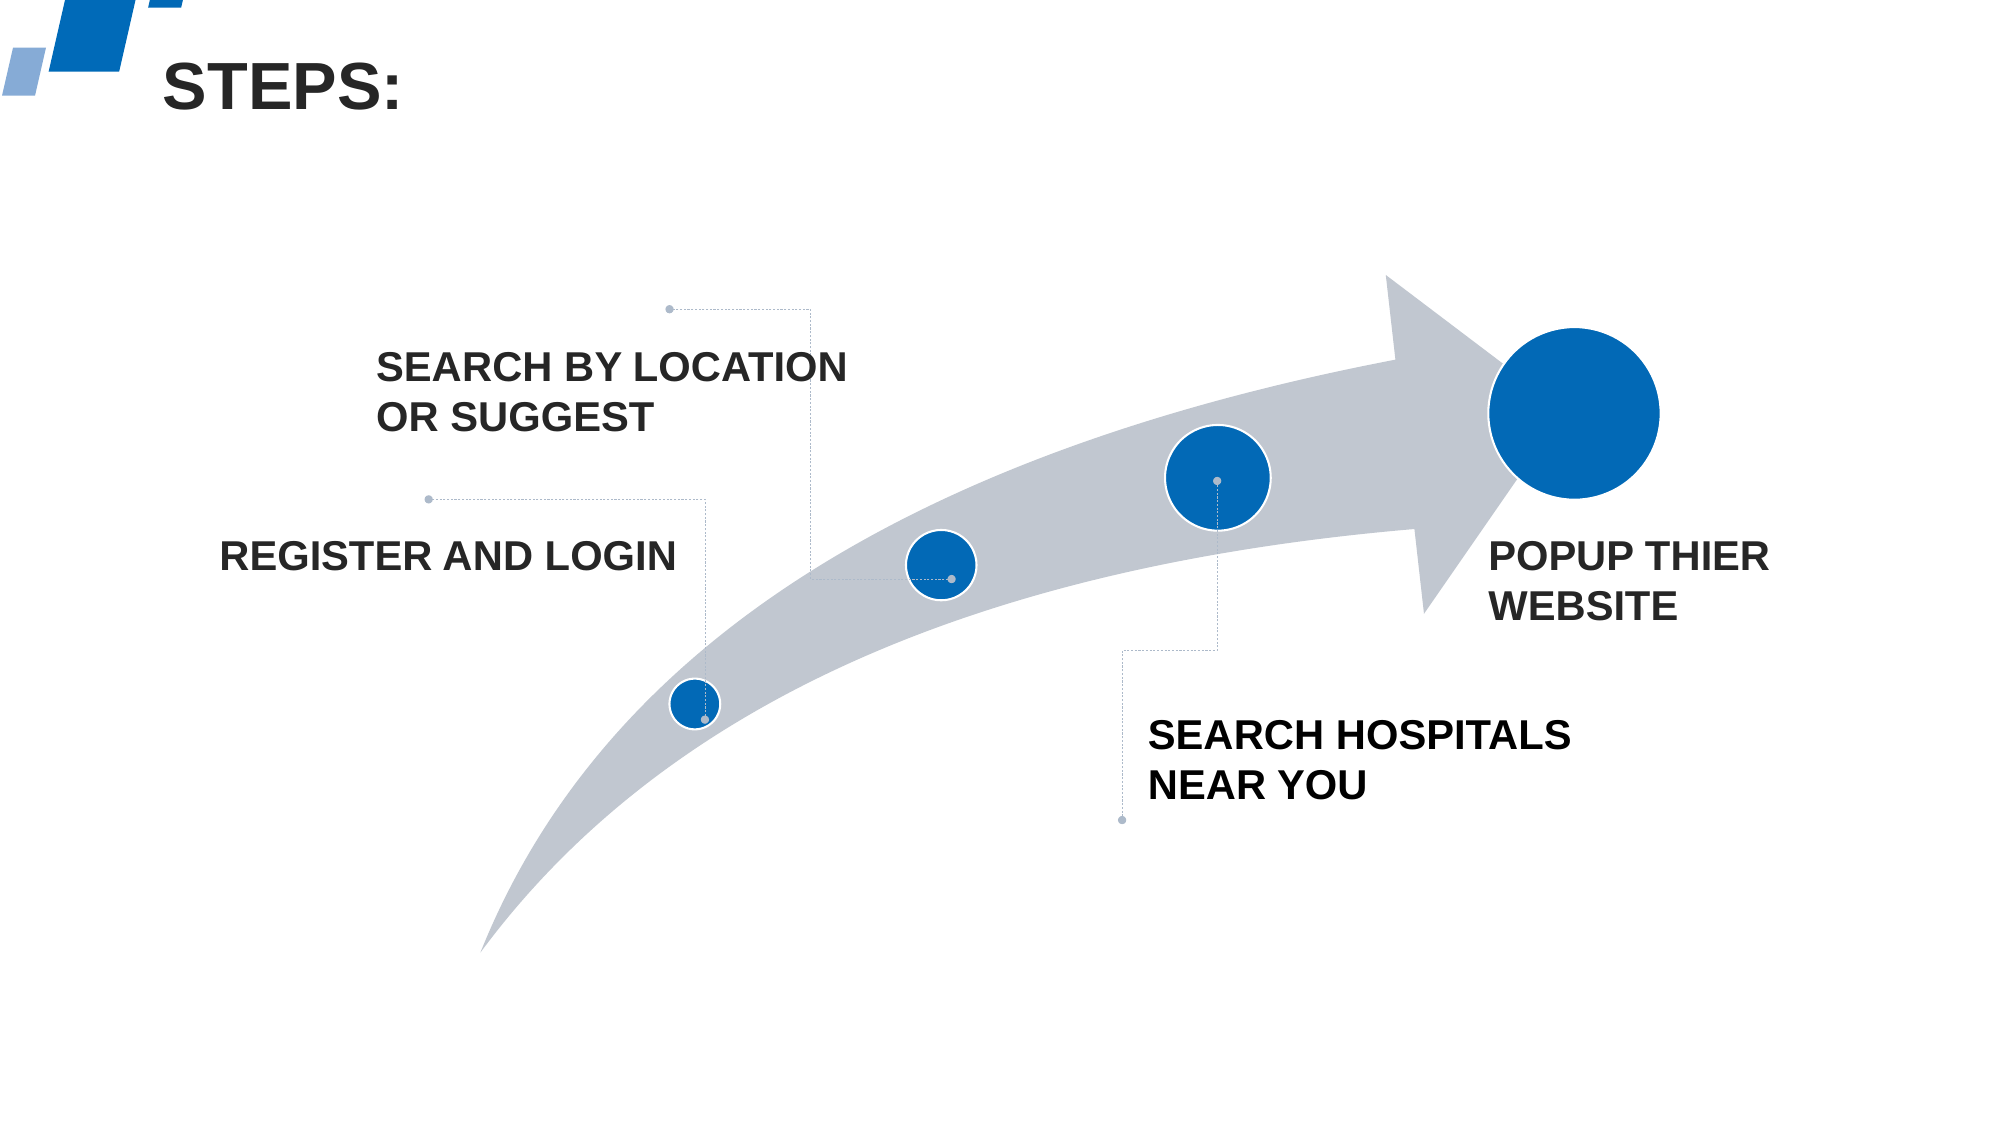

STEPS:

SEARCH BY LOCATION OR SUGGEST
REGISTER AND LOGIN

POPUP THIER WEBSITE

SEARCH HOSPITALS NEAR YOU